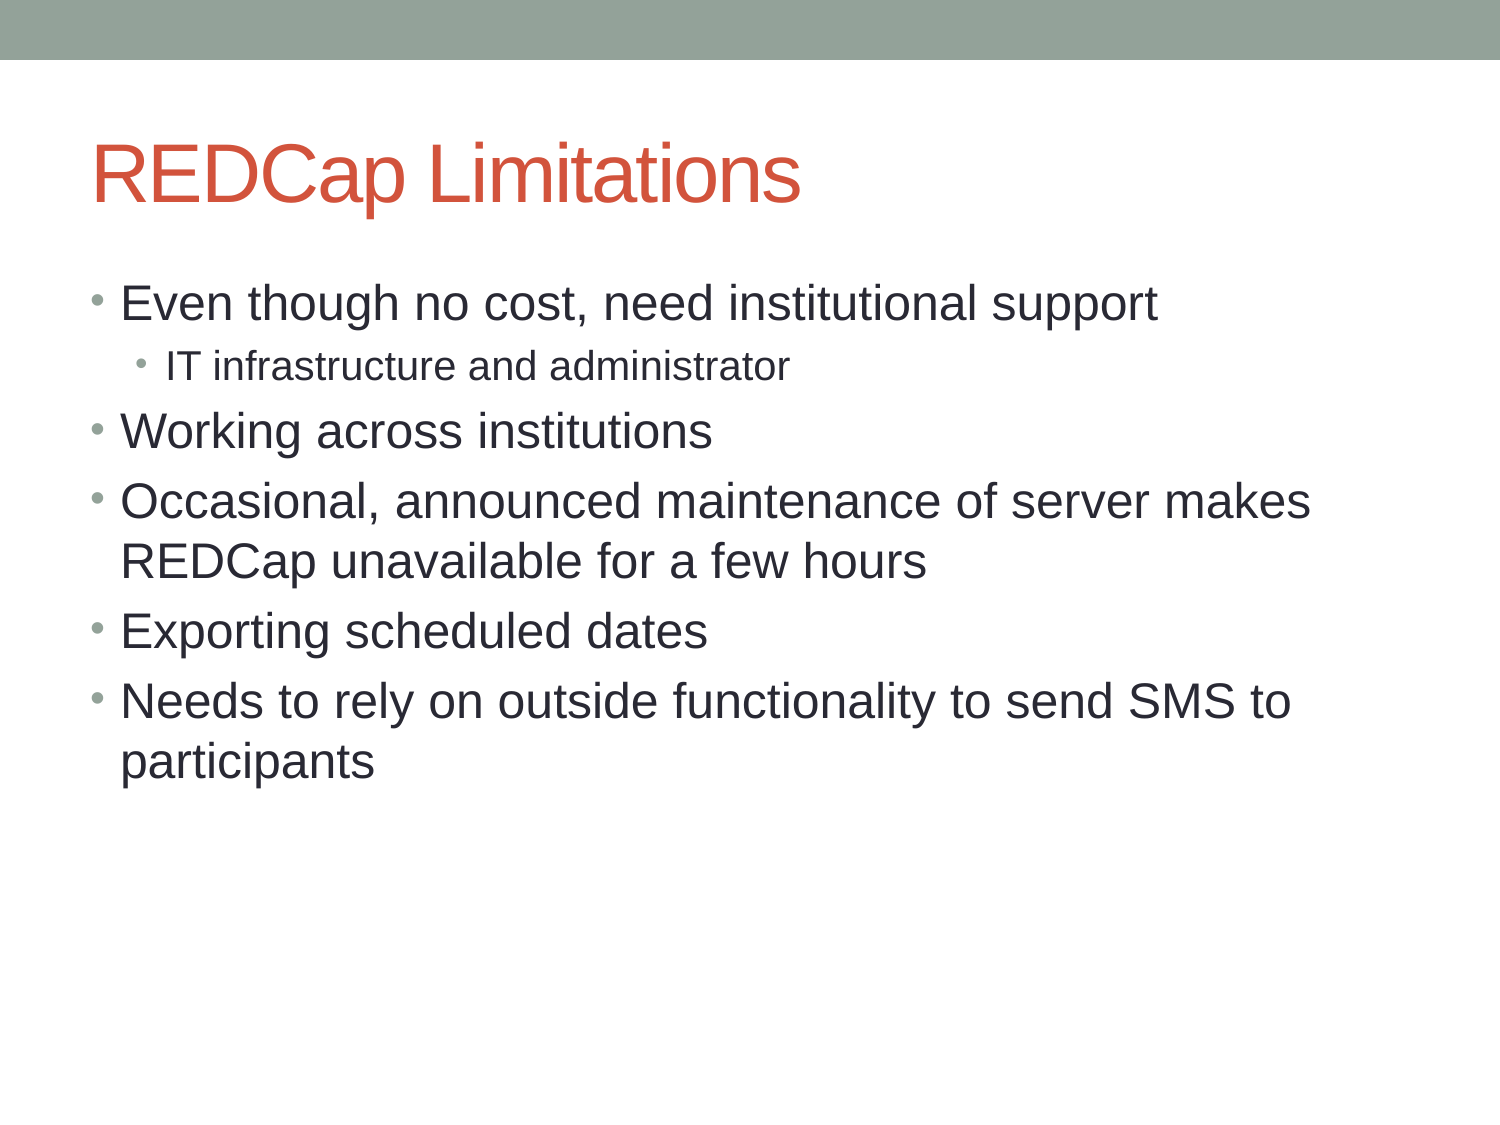

# REDCap Limitations
Even though no cost, need institutional support
IT infrastructure and administrator
Working across institutions
Occasional, announced maintenance of server makes REDCap unavailable for a few hours
Exporting scheduled dates
Needs to rely on outside functionality to send SMS to participants